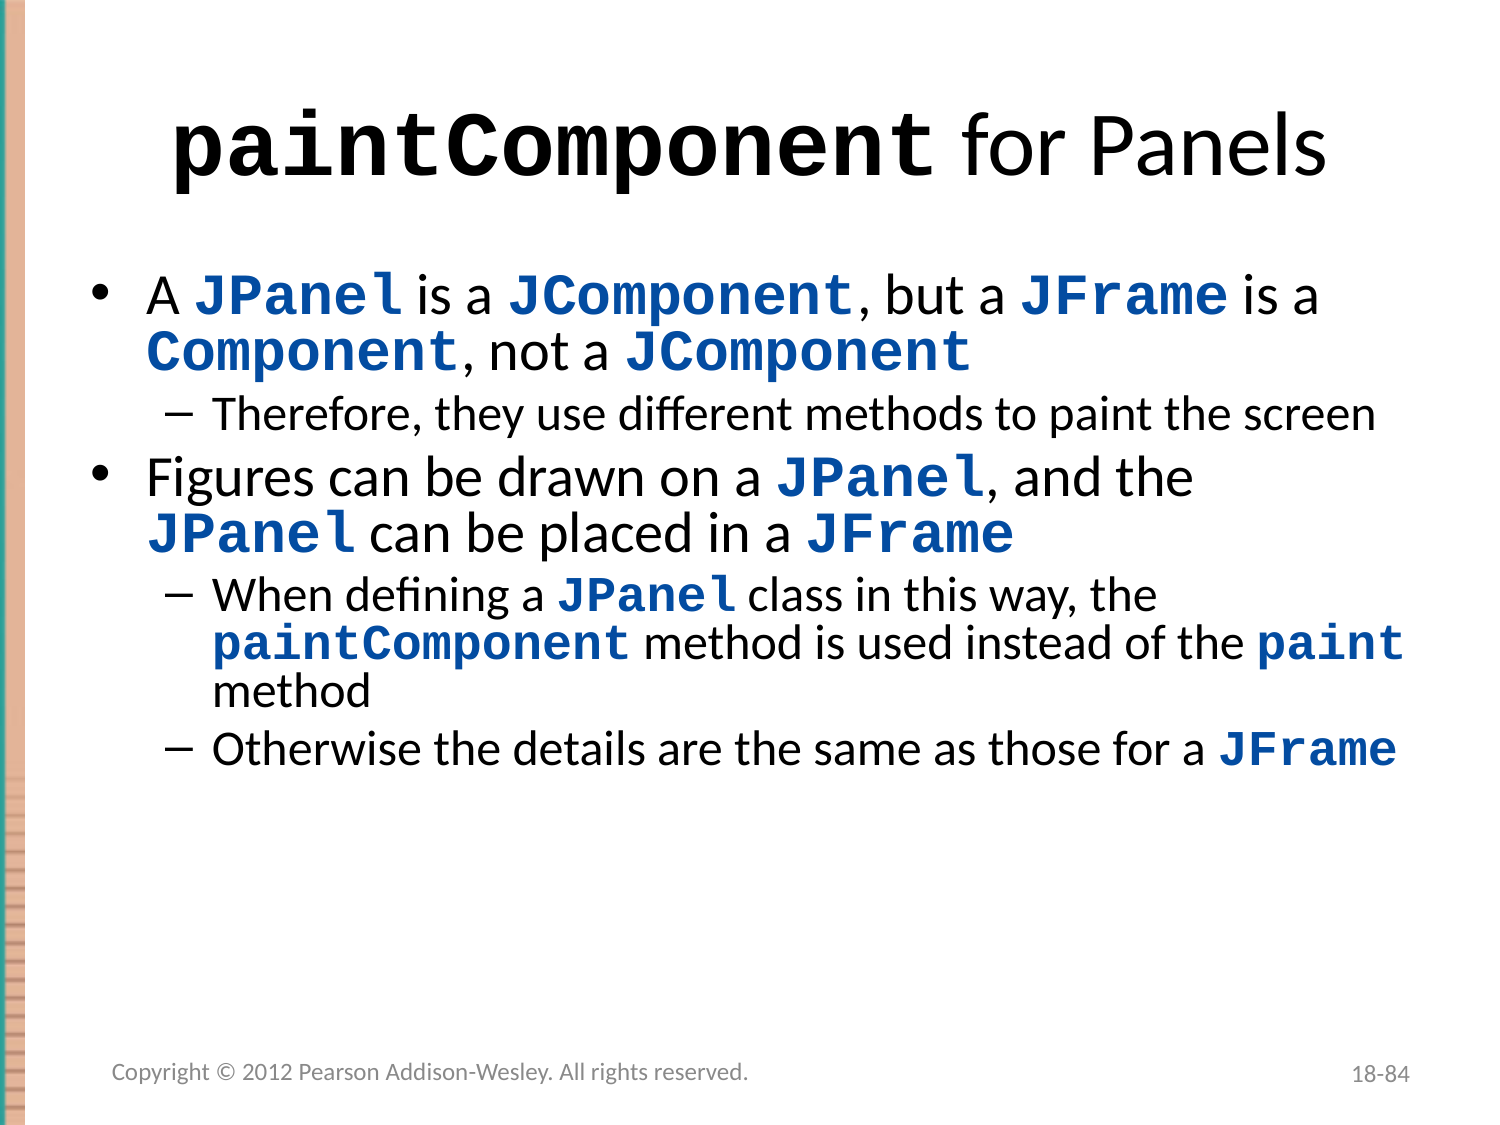

# paintComponent for Panels
A JPanel is a JComponent, but a JFrame is a Component, not a JComponent
Therefore, they use different methods to paint the screen
Figures can be drawn on a JPanel, and the JPanel can be placed in a JFrame
When defining a JPanel class in this way, the paintComponent method is used instead of the paint method
Otherwise the details are the same as those for a JFrame
Copyright © 2012 Pearson Addison-Wesley. All rights reserved.
18-84